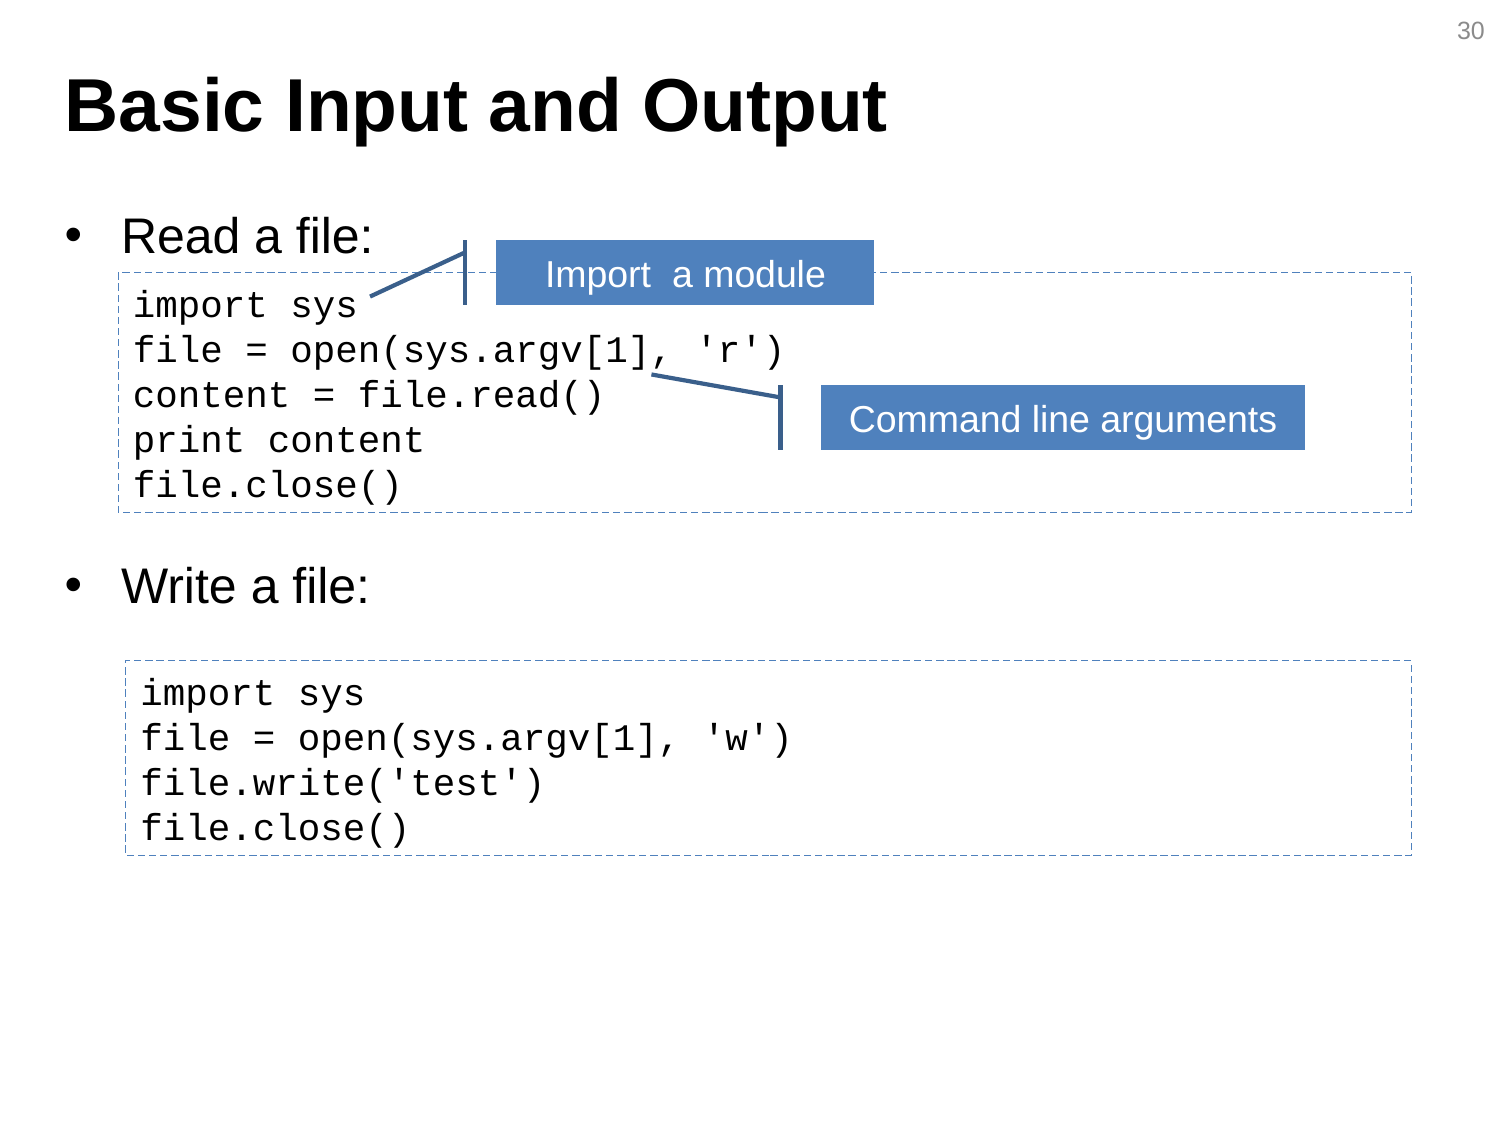

30
# Basic Input and Output
Read a file:

Write a file:
Import  a module
import sys
file = open(sys.argv[1], 'r')
content = file.read()
print content
file.close()
Command line arguments
import sys
file = open(sys.argv[1], 'w')
file.write('test')
file.close()